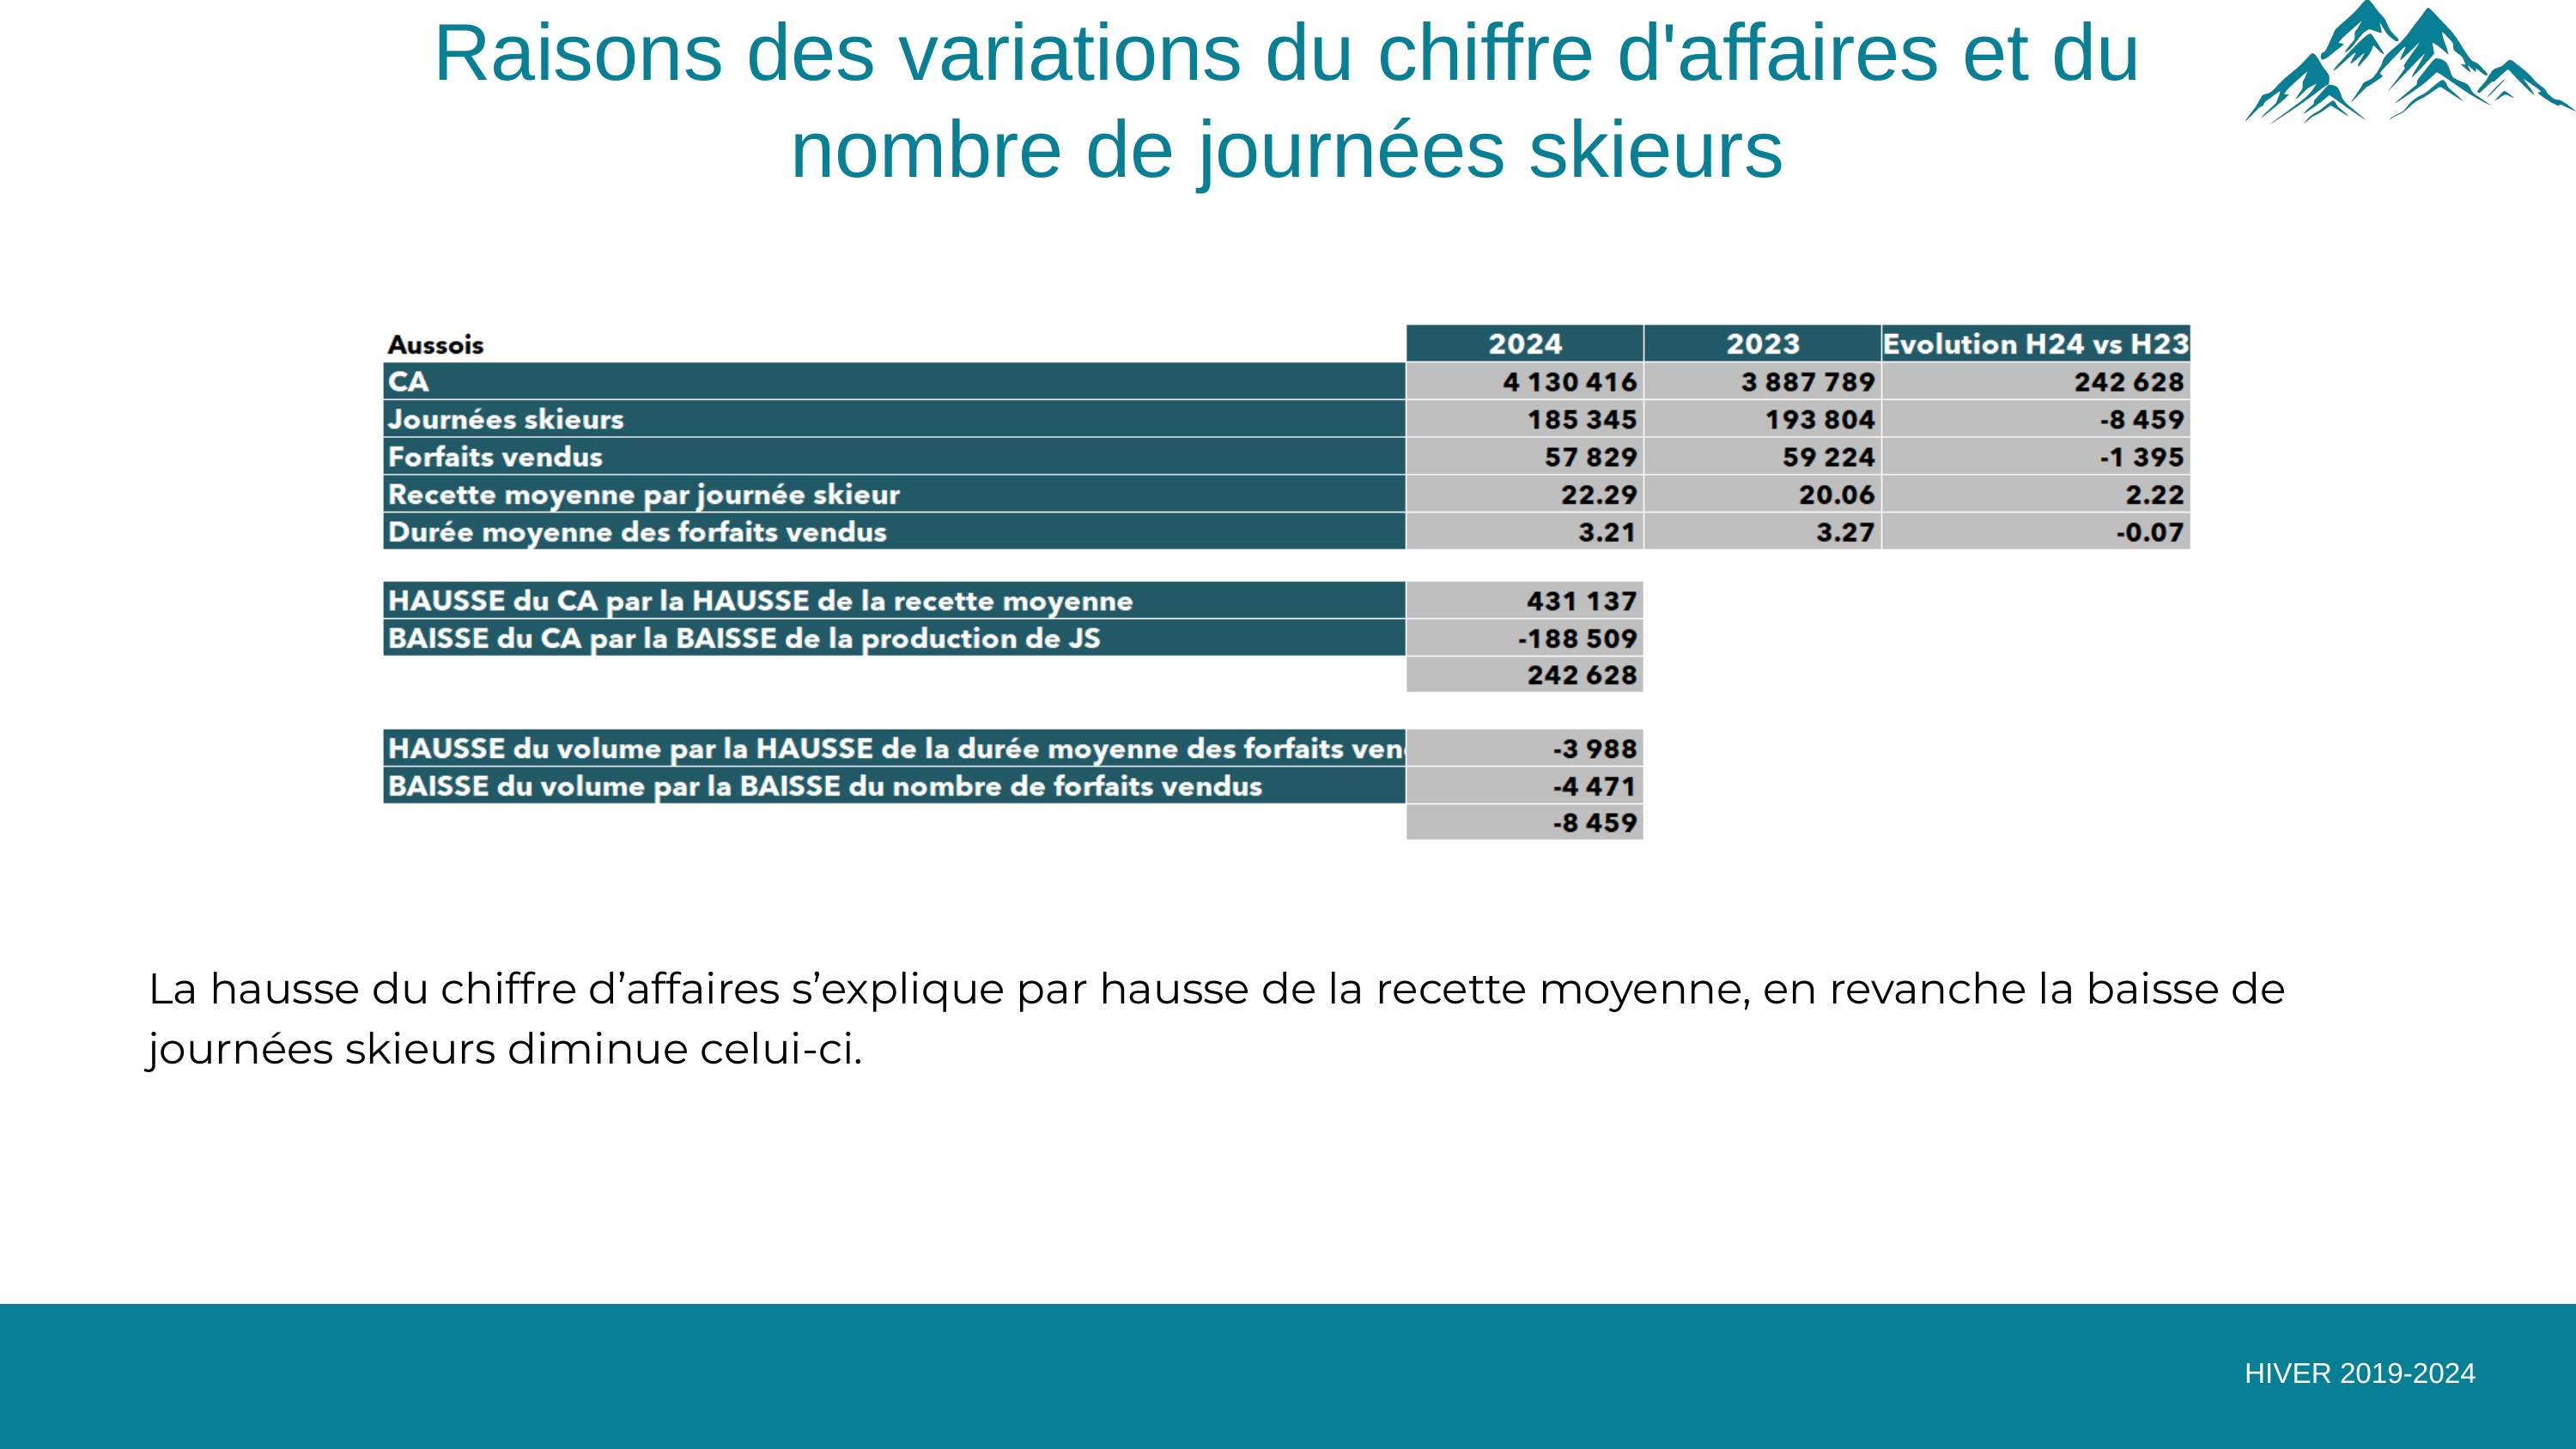

Raisons des variations du chiffre d'affaires et du nombre de journées skieurs

La hausse du chiffre d’affaires s’explique par hausse de la recette moyenne, en revanche la baisse de journées skieurs diminue celui-ci.

HIVER 2019-2024